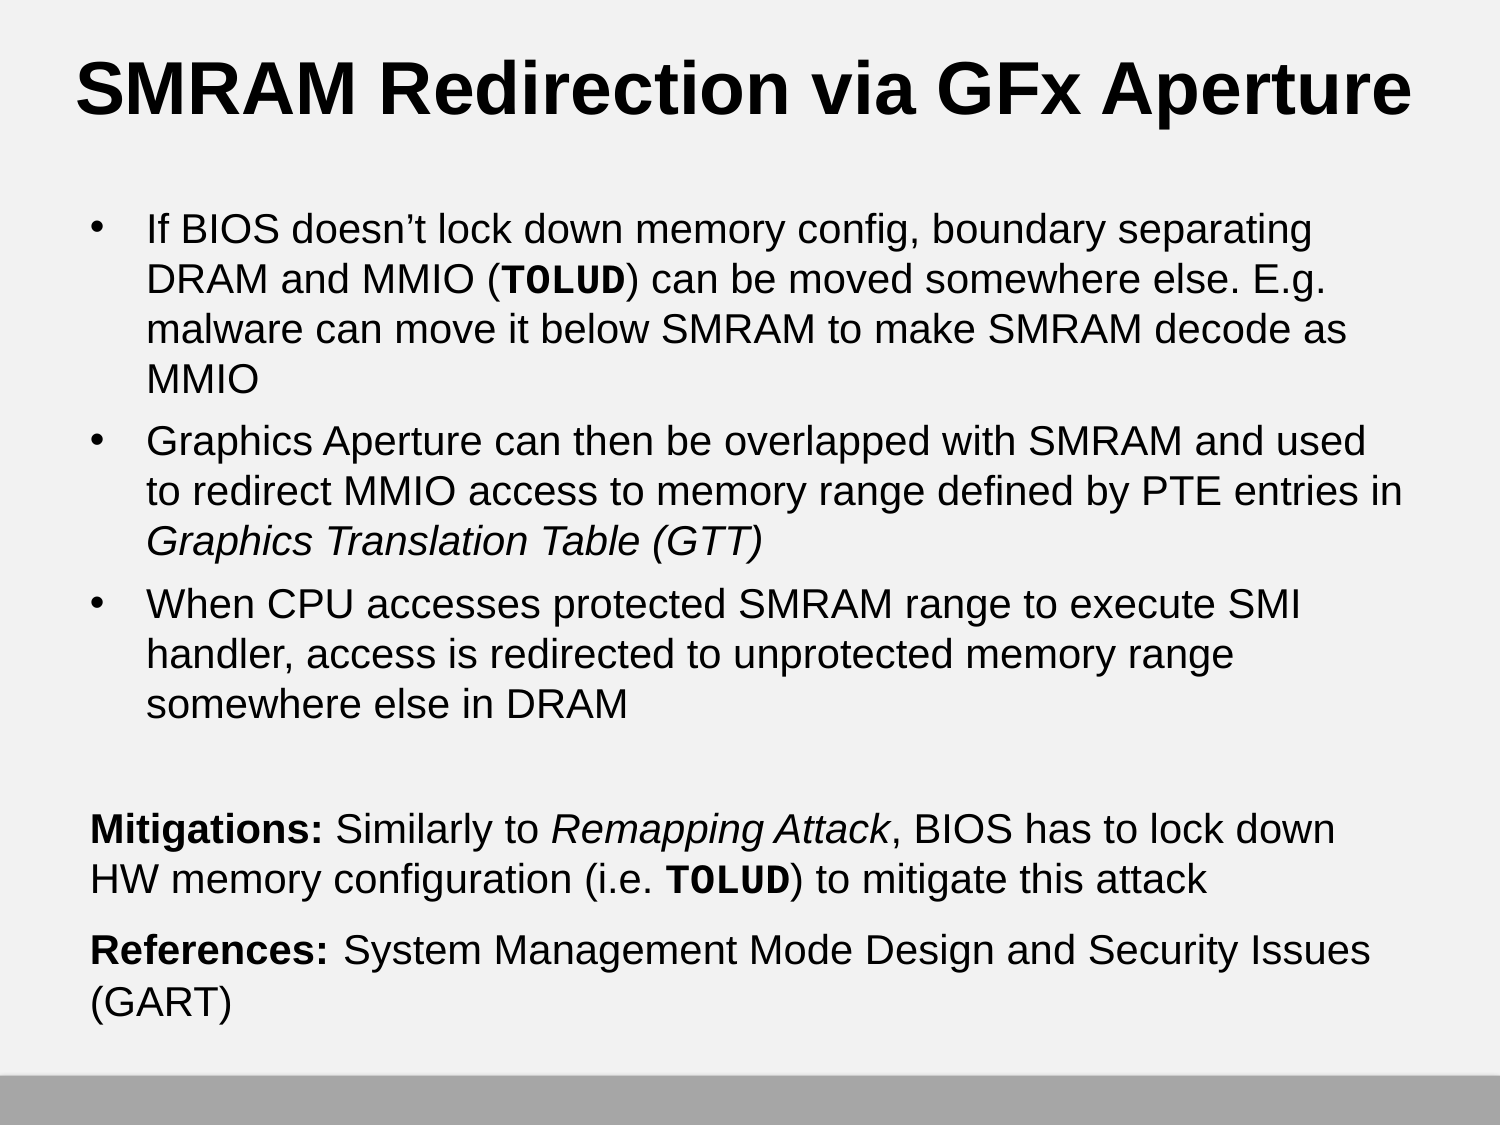

# SMRAM Redirection via GFx Aperture
If BIOS doesn’t lock down memory config, boundary separating DRAM and MMIO (TOLUD) can be moved somewhere else. E.g. malware can move it below SMRAM to make SMRAM decode as MMIO
Graphics Aperture can then be overlapped with SMRAM and used to redirect MMIO access to memory range defined by PTE entries in Graphics Translation Table (GTT)
When CPU accesses protected SMRAM range to execute SMI handler, access is redirected to unprotected memory range somewhere else in DRAM

Mitigations: Similarly to Remapping Attack, BIOS has to lock down HW memory configuration (i.e. TOLUD) to mitigate this attack
References: System Management Mode Design and Security Issues (GART)